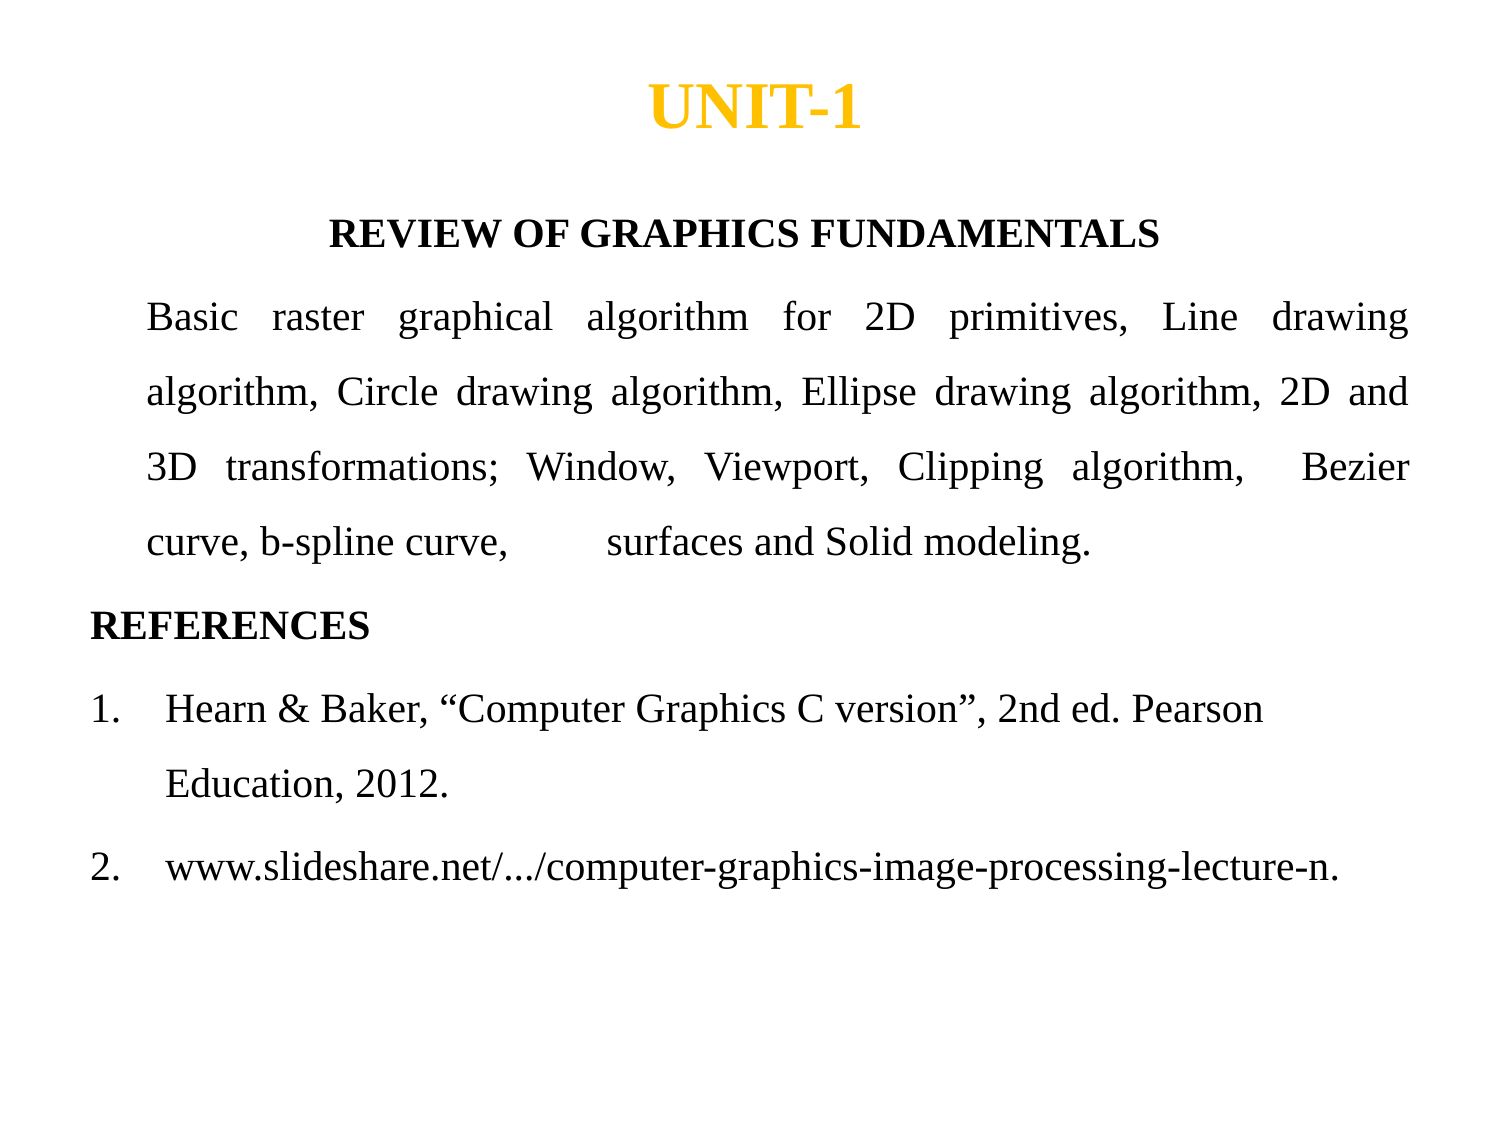

UNIT-1

REVIEW OF GRAPHICS FUNDAMENTALS
	Basic raster graphical algorithm for 2D primitives, Line drawing algorithm, Circle drawing algorithm, Ellipse drawing algorithm, 2D and 3D transformations; Window, Viewport, Clipping algorithm, 	Bezier curve, b-spline curve,	 surfaces and Solid modeling.
REFERENCES
Hearn & Baker, “Computer Graphics C version”, 2nd ed. Pearson Education, 2012.
www.slideshare.net/.../computer-graphics-image-processing-lecture-n.